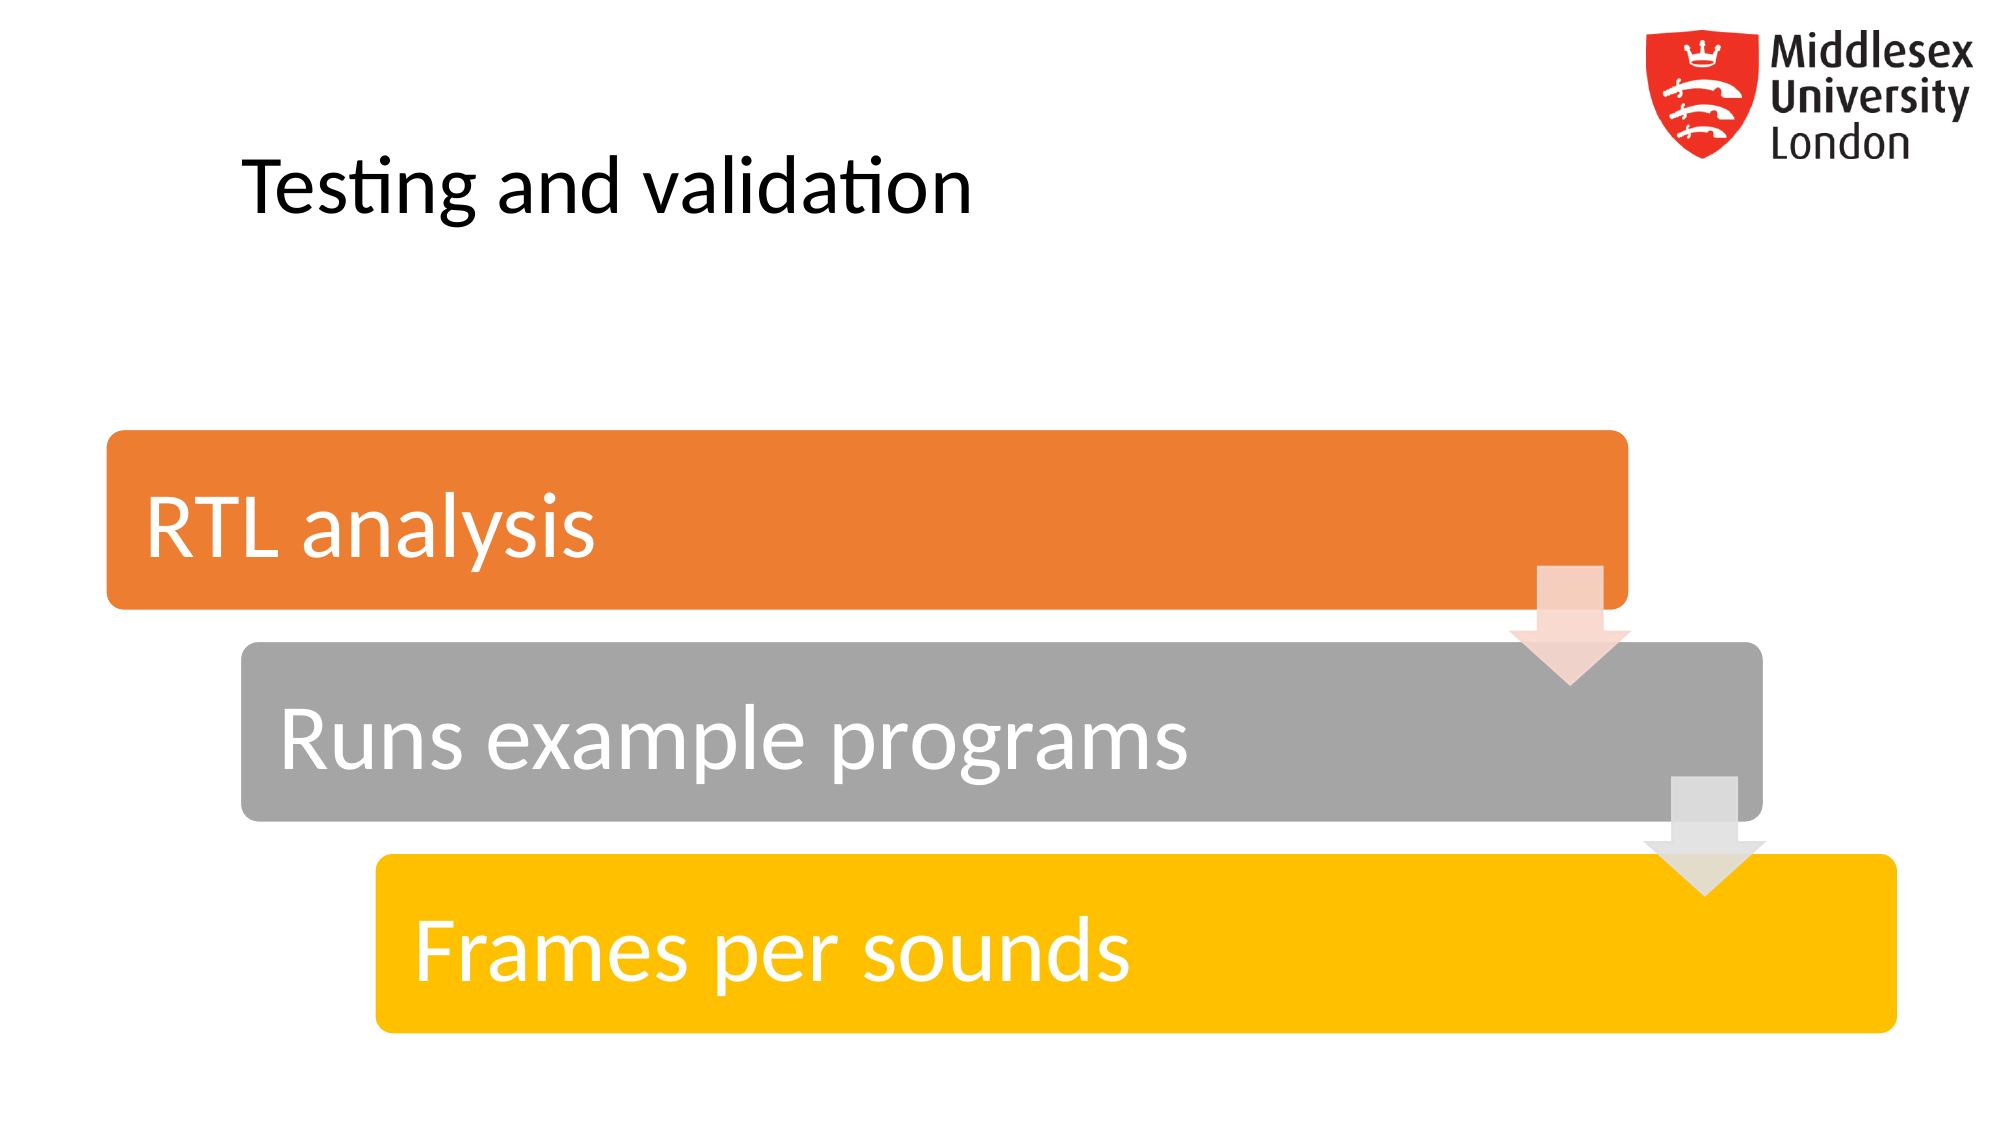

# Testing and validation
RTL analysis
Runs example programs
Frames per sounds